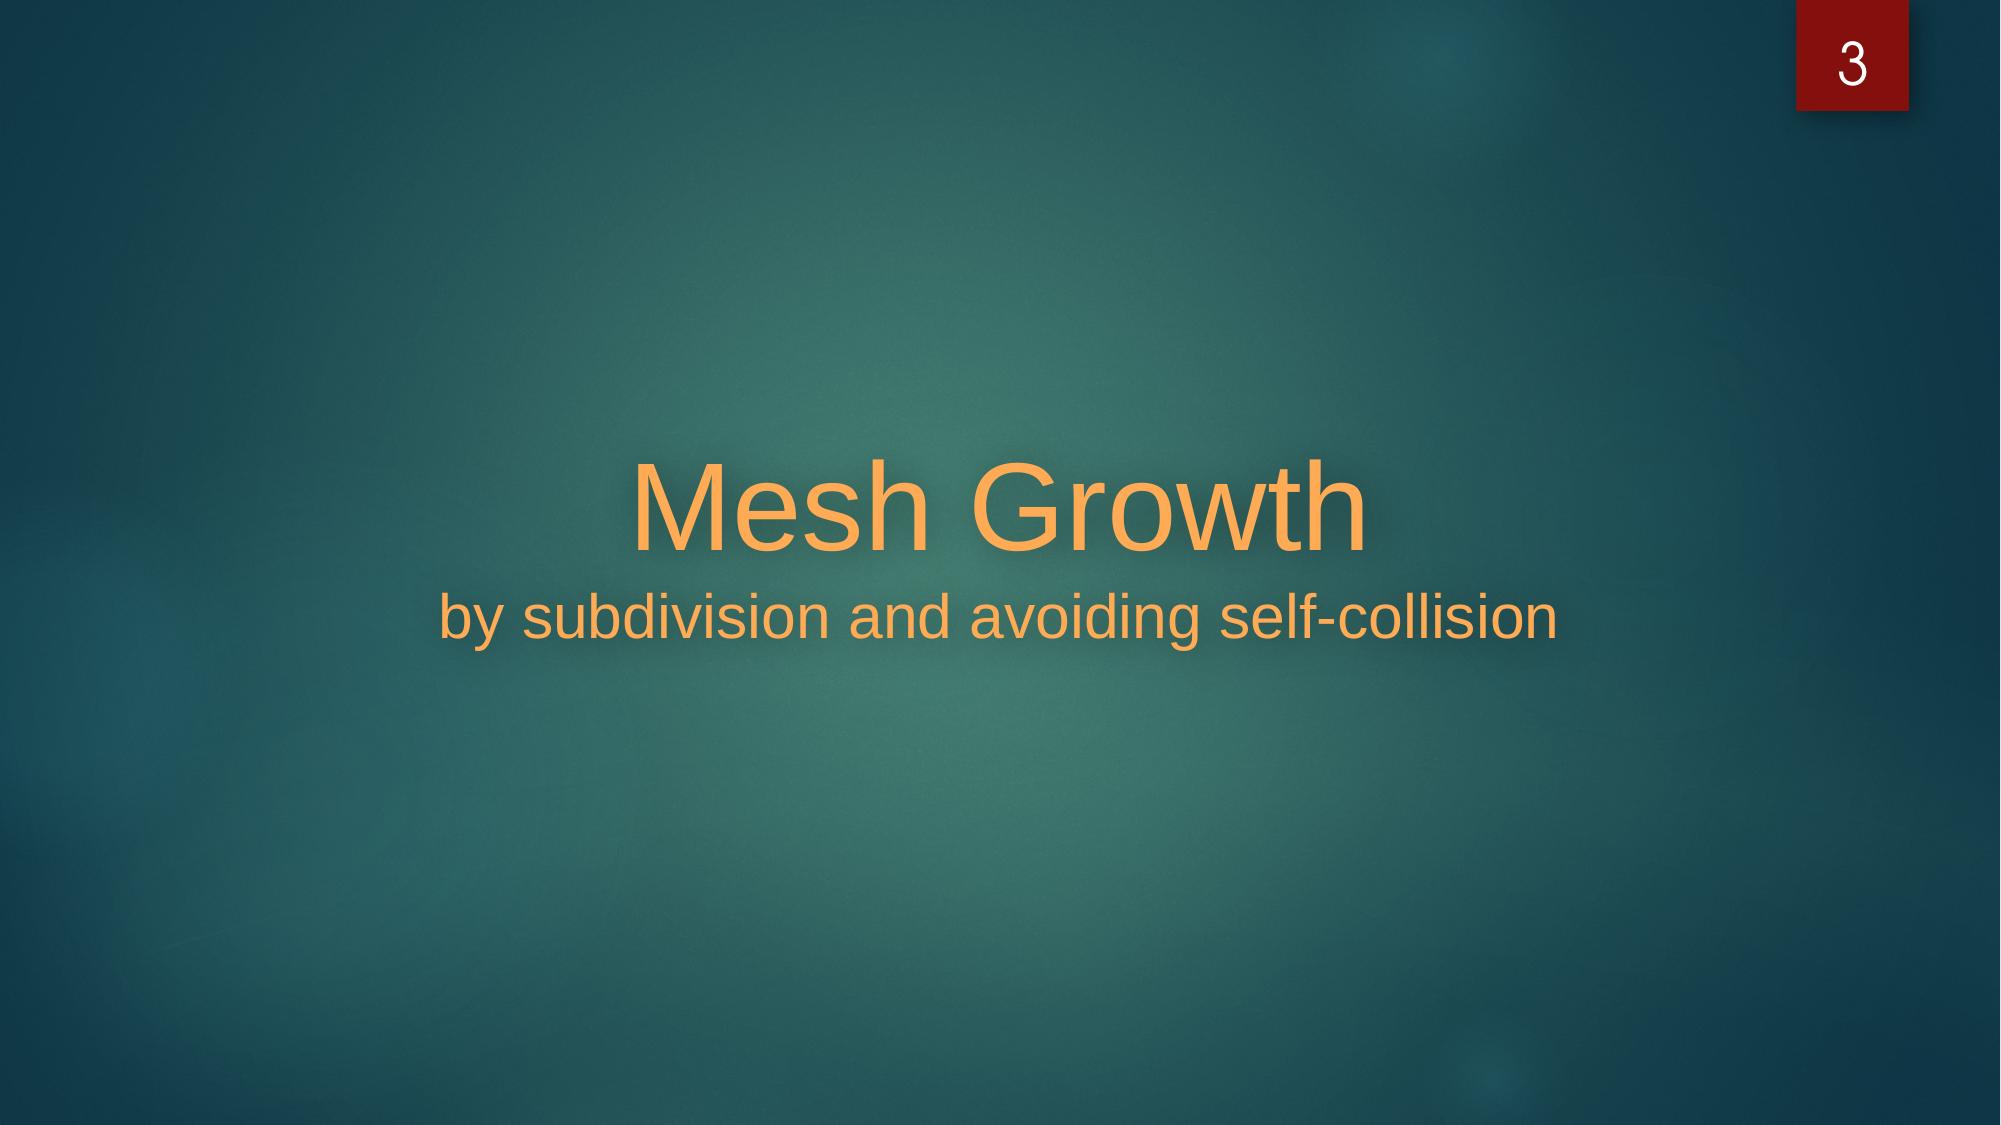

3

Mesh Growth
by subdivision and avoiding self-collision